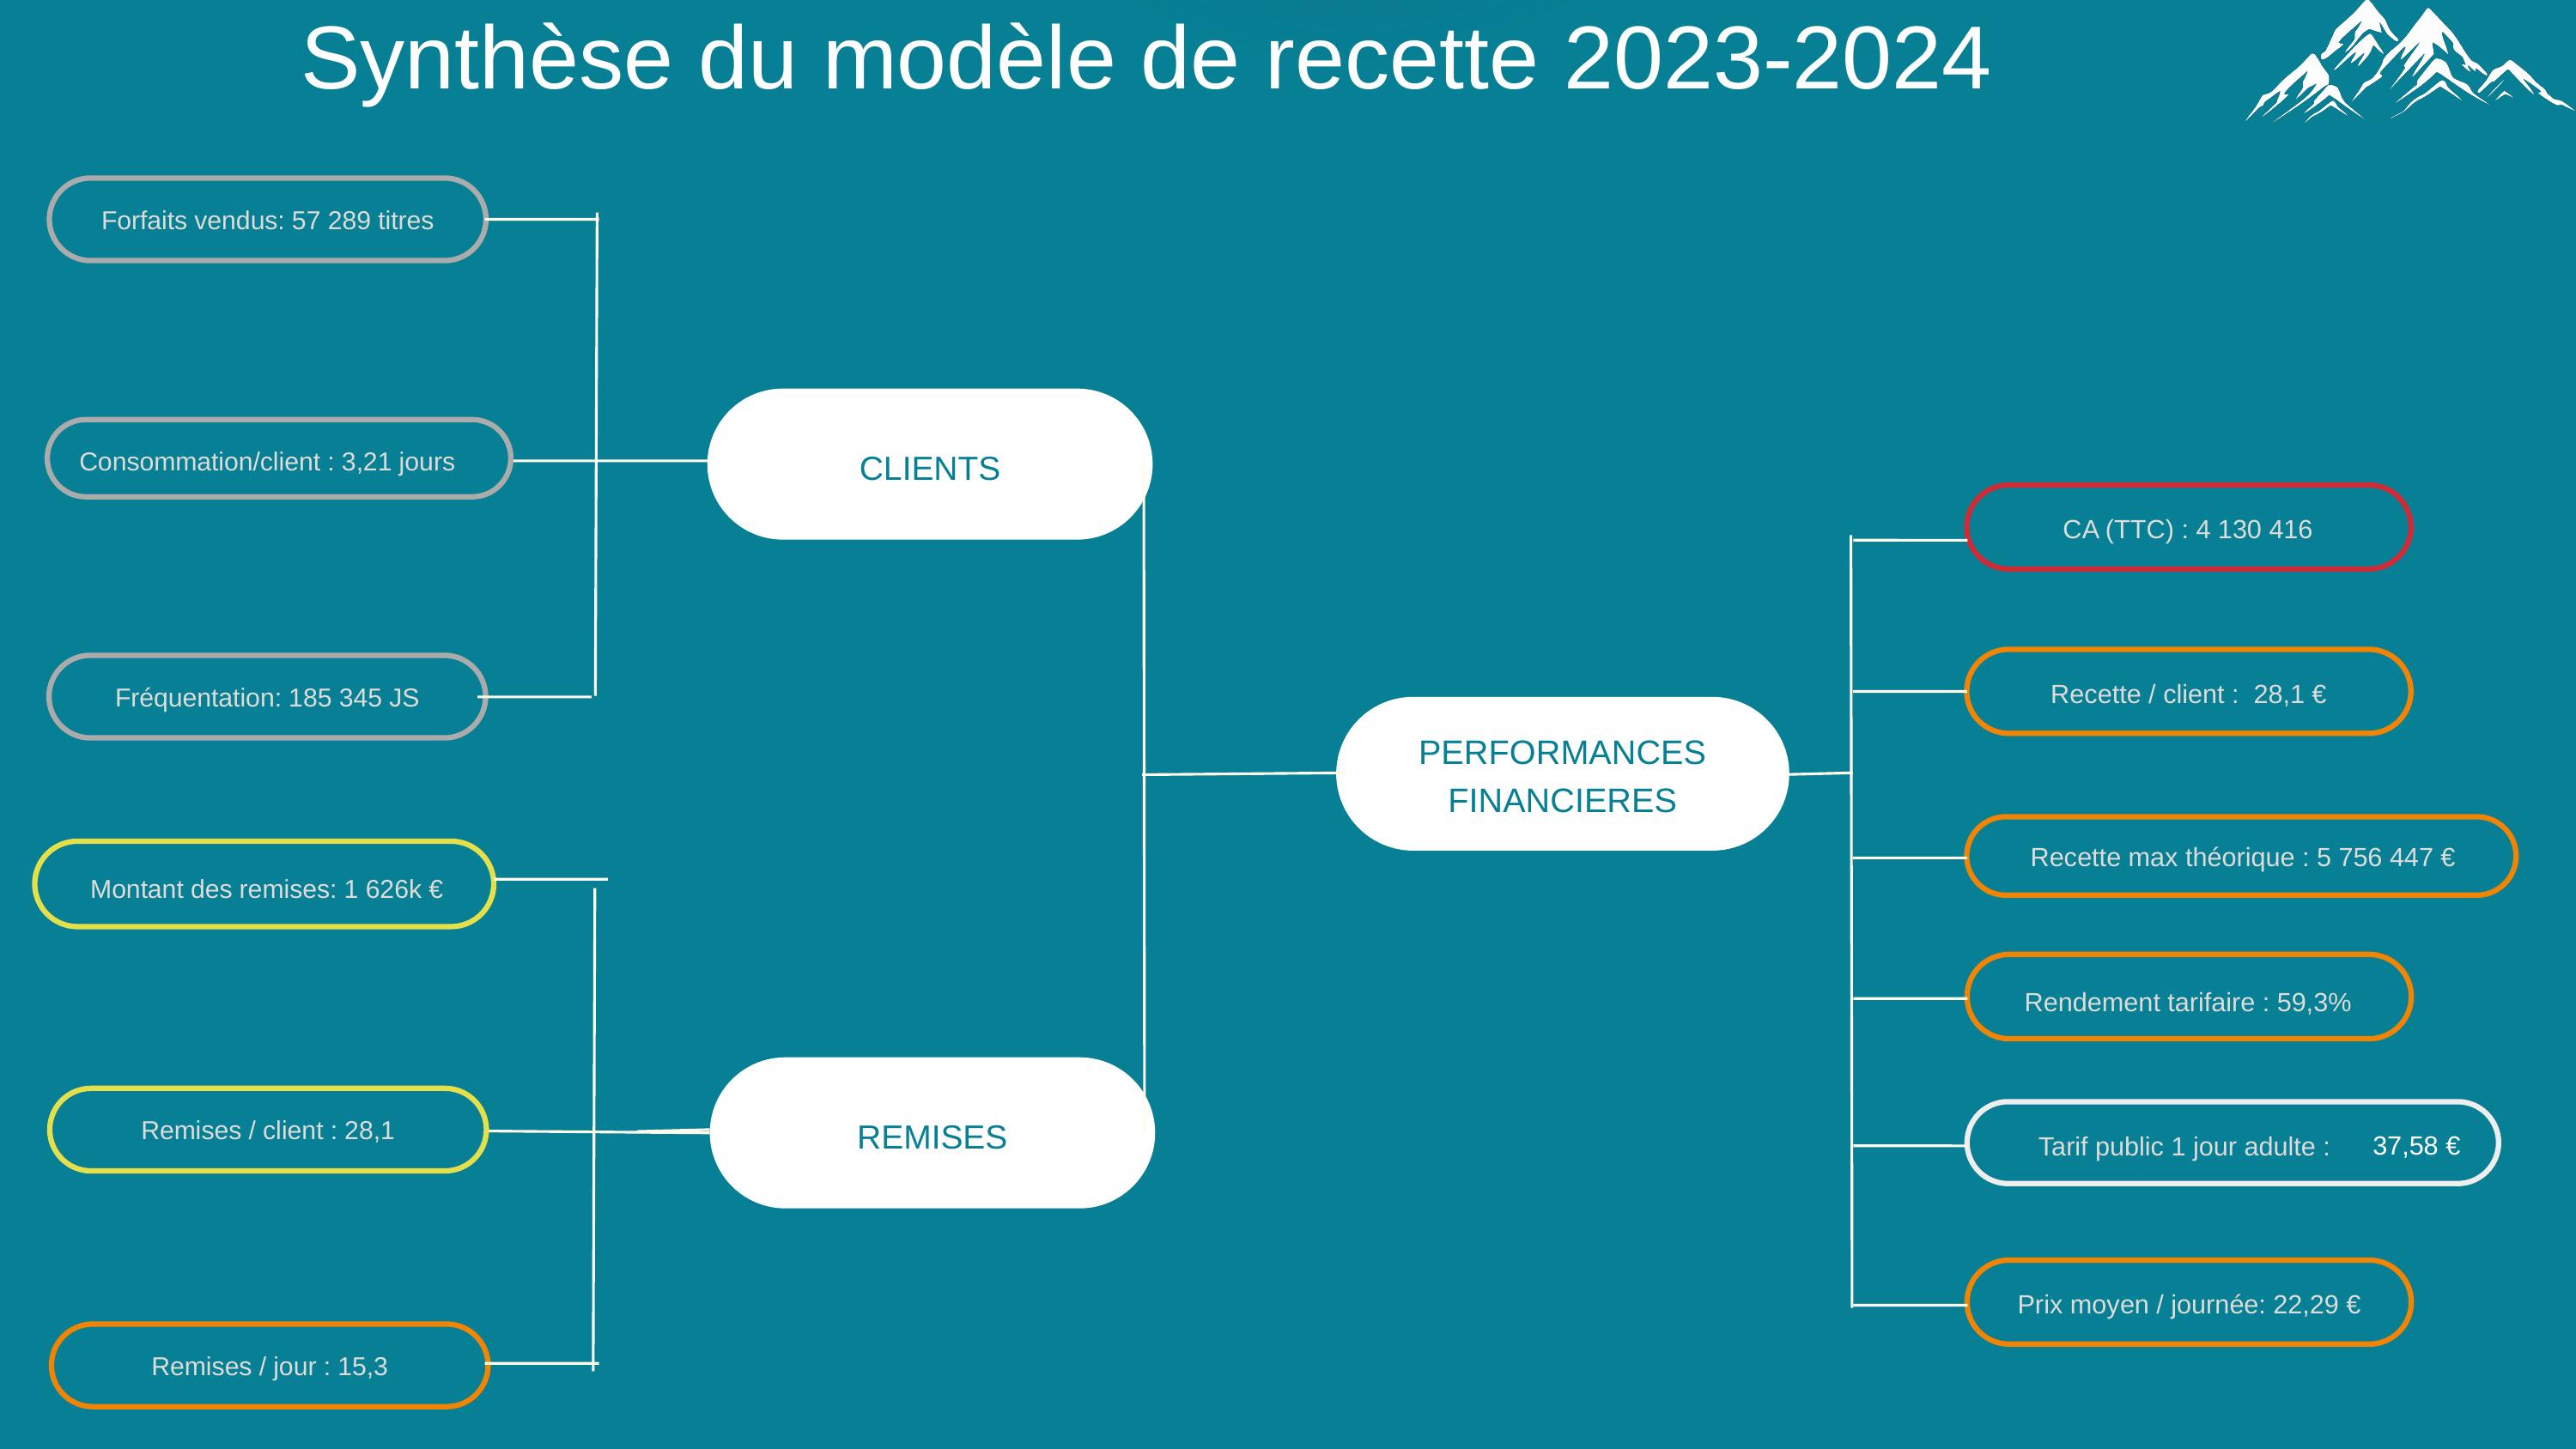

Synthèse du modèle de recette 2023-2024

Forfaits vendus: 57 289 titres

CLIENTS
Consommation/client : 3,21 jours

CA (TTC) : 4 130 416

Recette / client :  28,1 €
Fréquentation: 185 345 JS

PERFORMANCES FINANCIERES

Recette max théorique : 5 756 447 €

Montant des remises: 1 626k €

Rendement tarifaire : 59,3%

REMISES
Remises / client : 28,1
37,58 €
Tarif public 1 jour adulte :

Prix moyen / journée: 22,29 €

Remises / jour : 15,3